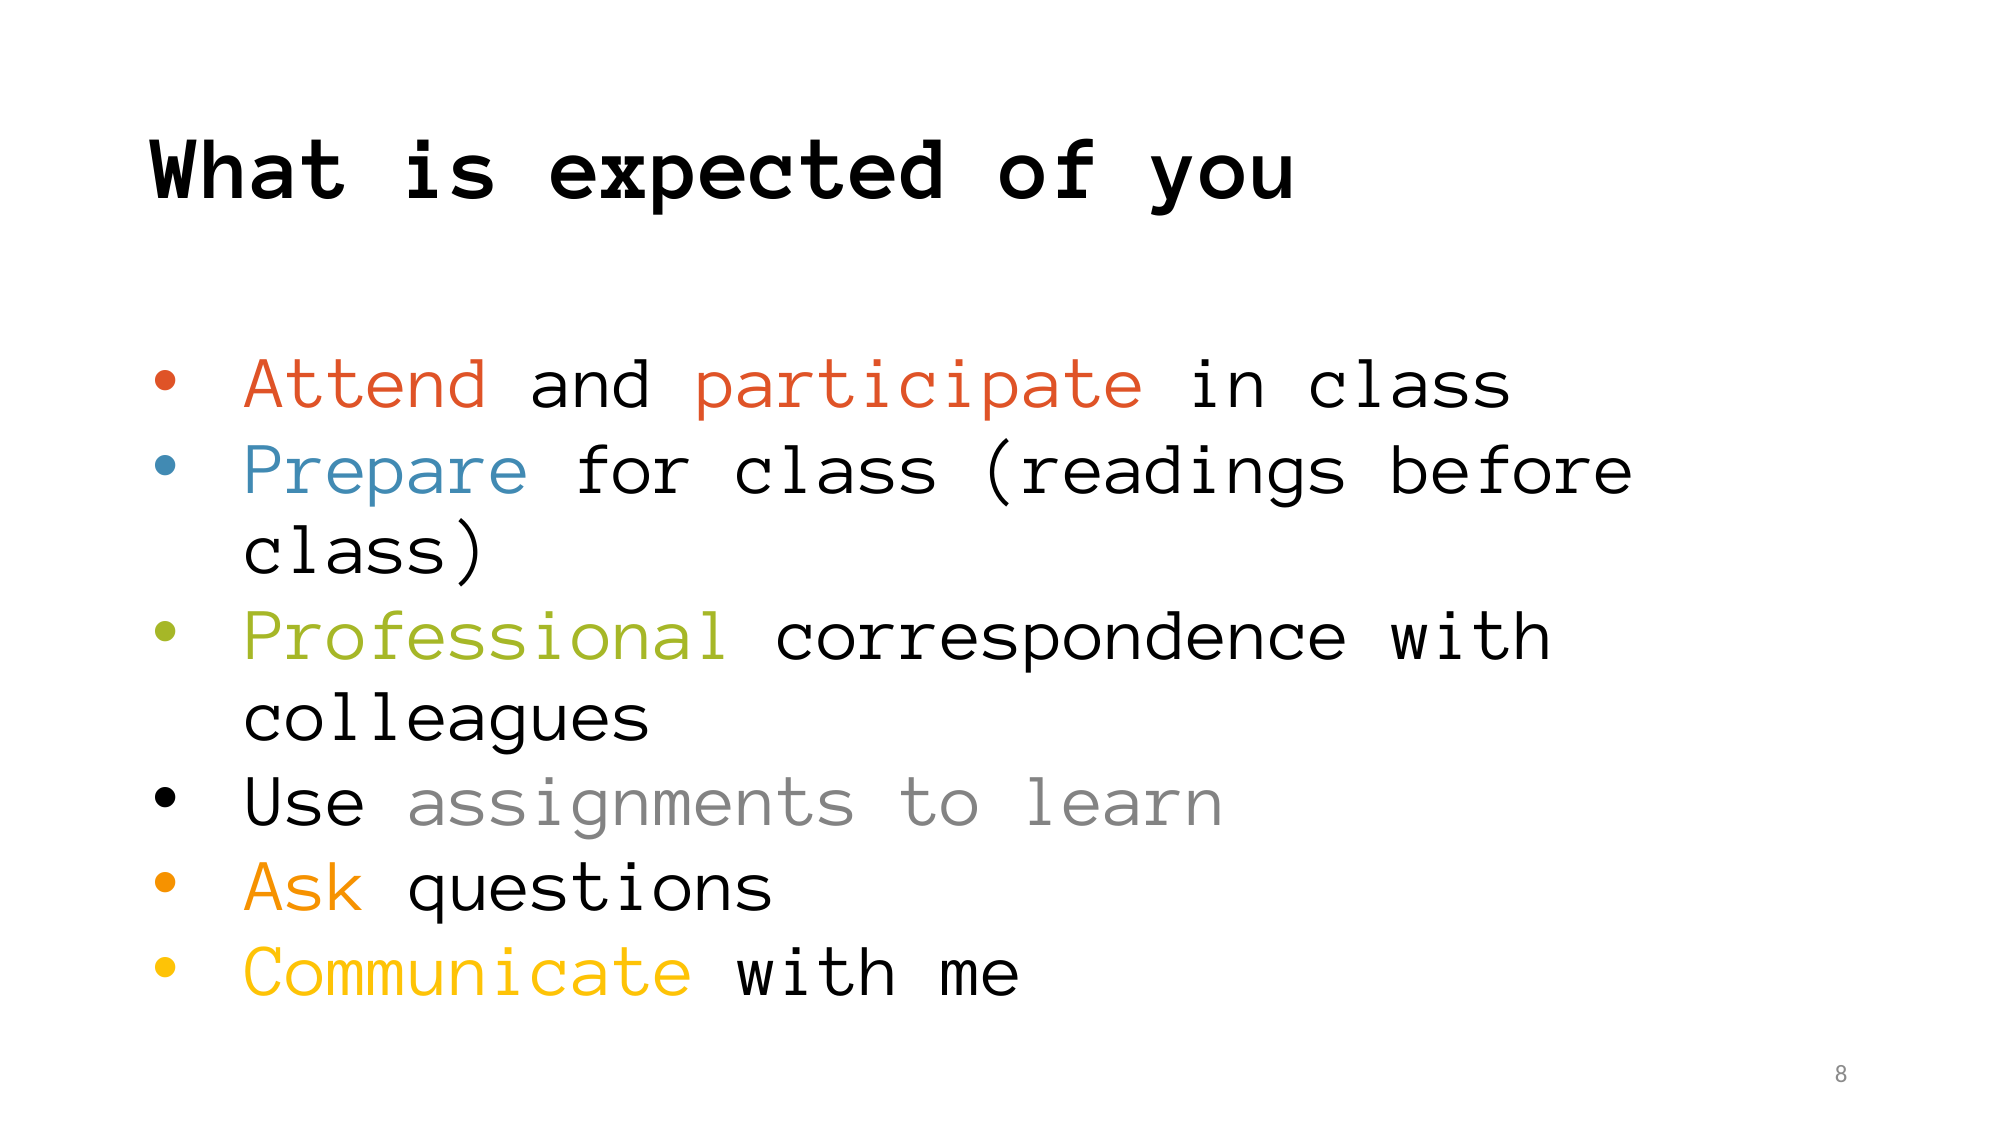

# What is expected of you
Attend and participate in class
Prepare for class (readings before class)
Professional correspondence with colleagues
Use assignments to learn
Ask questions
Communicate with me
8